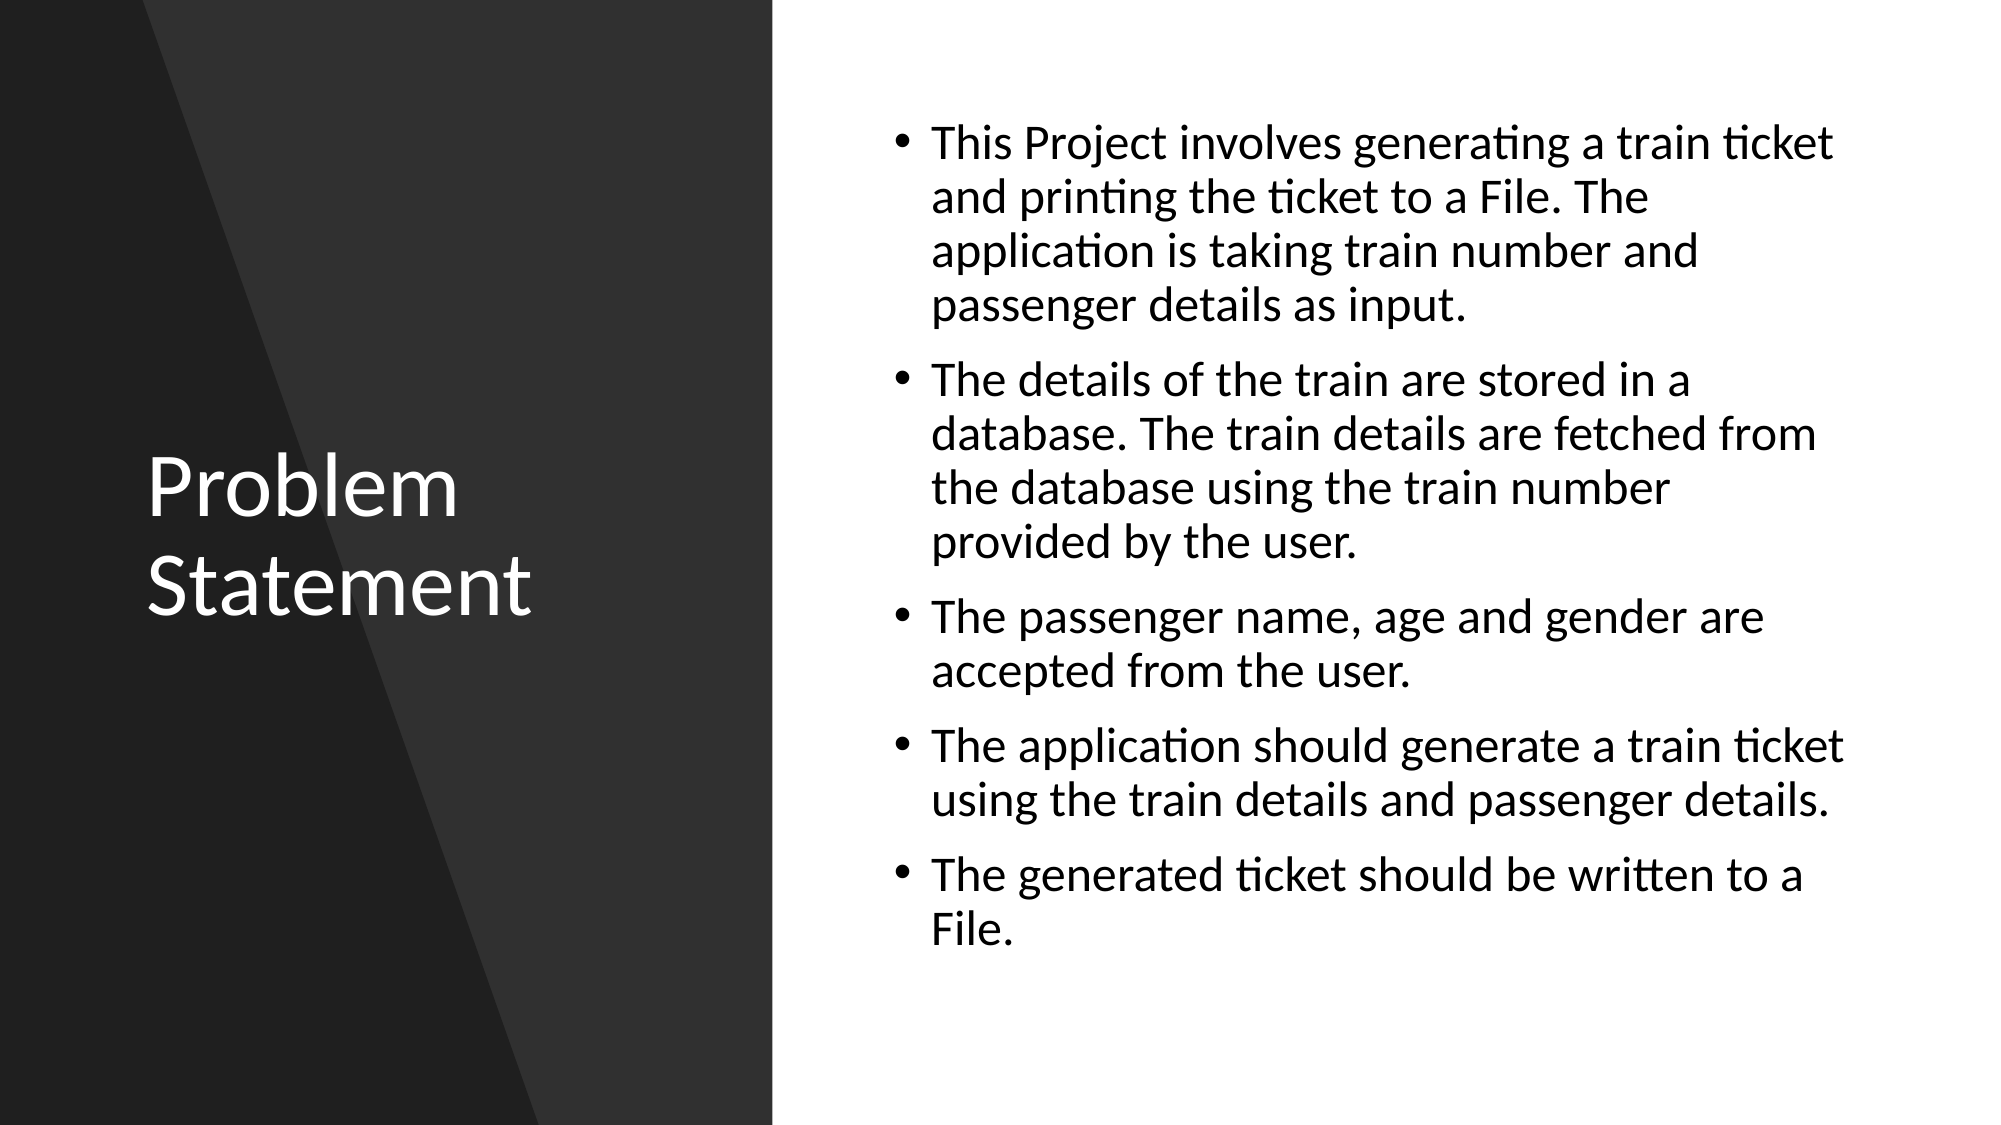

Problem Statement
This Project involves generating a train ticket and printing the ticket to a File. The application is taking train number and passenger details as input.
The details of the train are stored in a database. The train details are fetched from the database using the train number provided by the user.
The passenger name, age and gender are accepted from the user.
The application should generate a train ticket using the train details and passenger details.
The generated ticket should be written to a File.